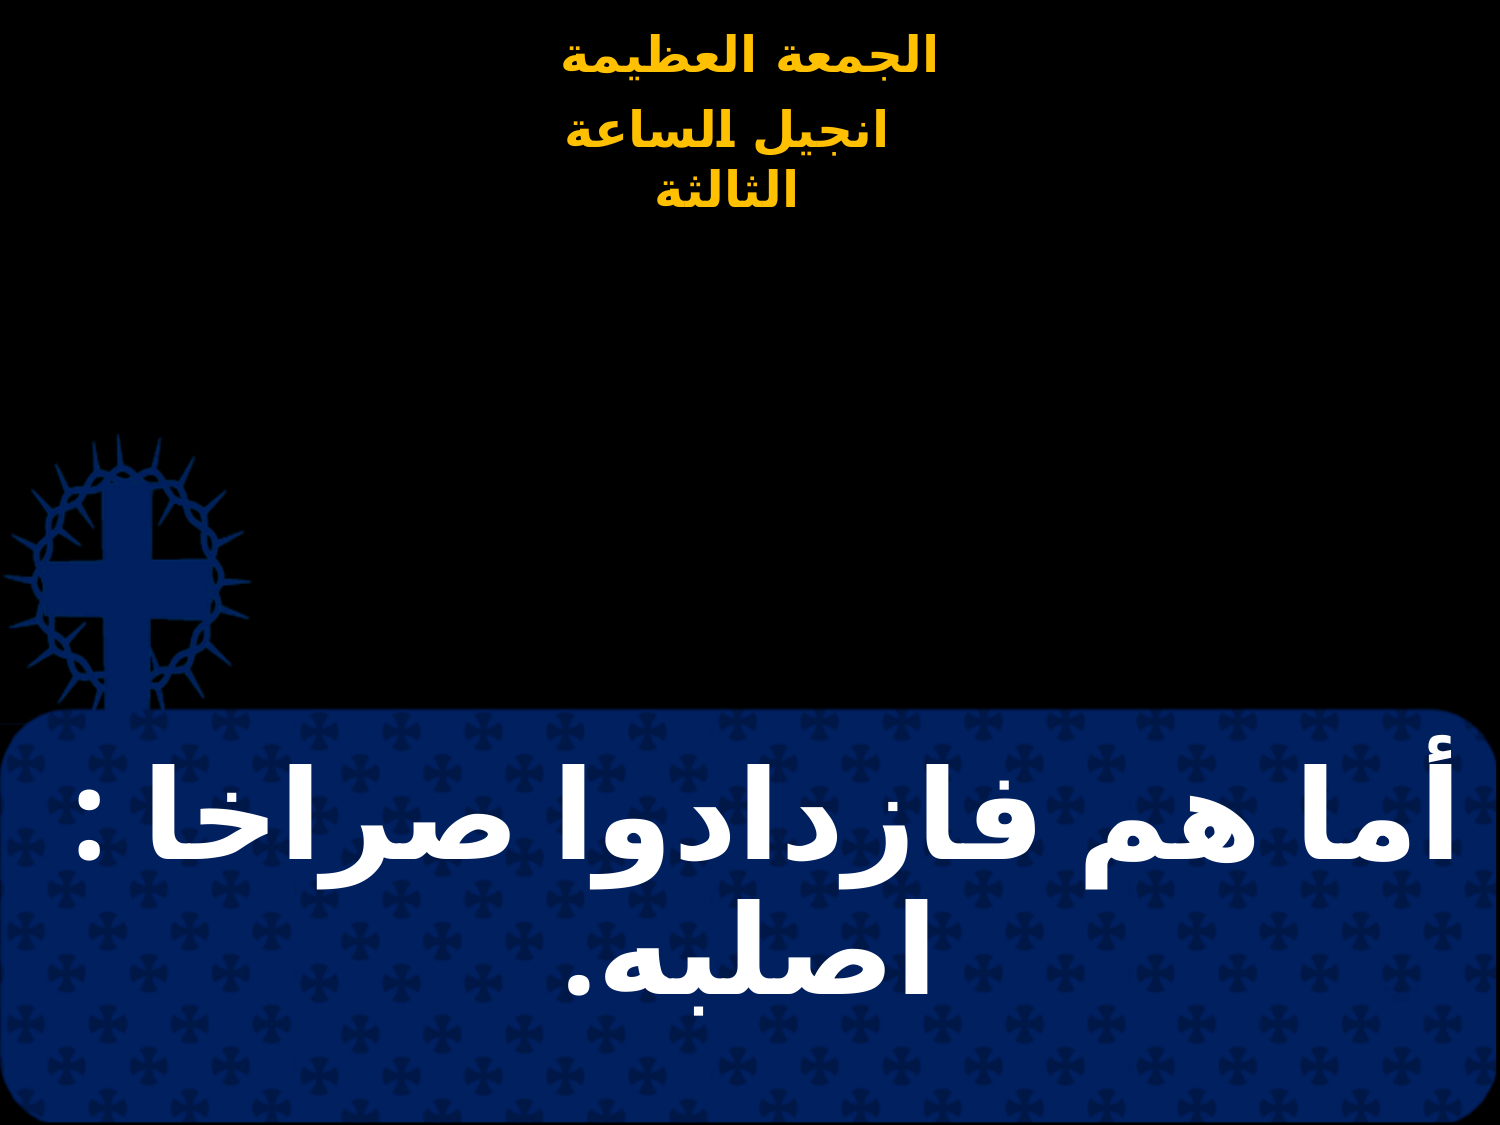

# أما هم فازدادوا صراخا :  اصلبه.